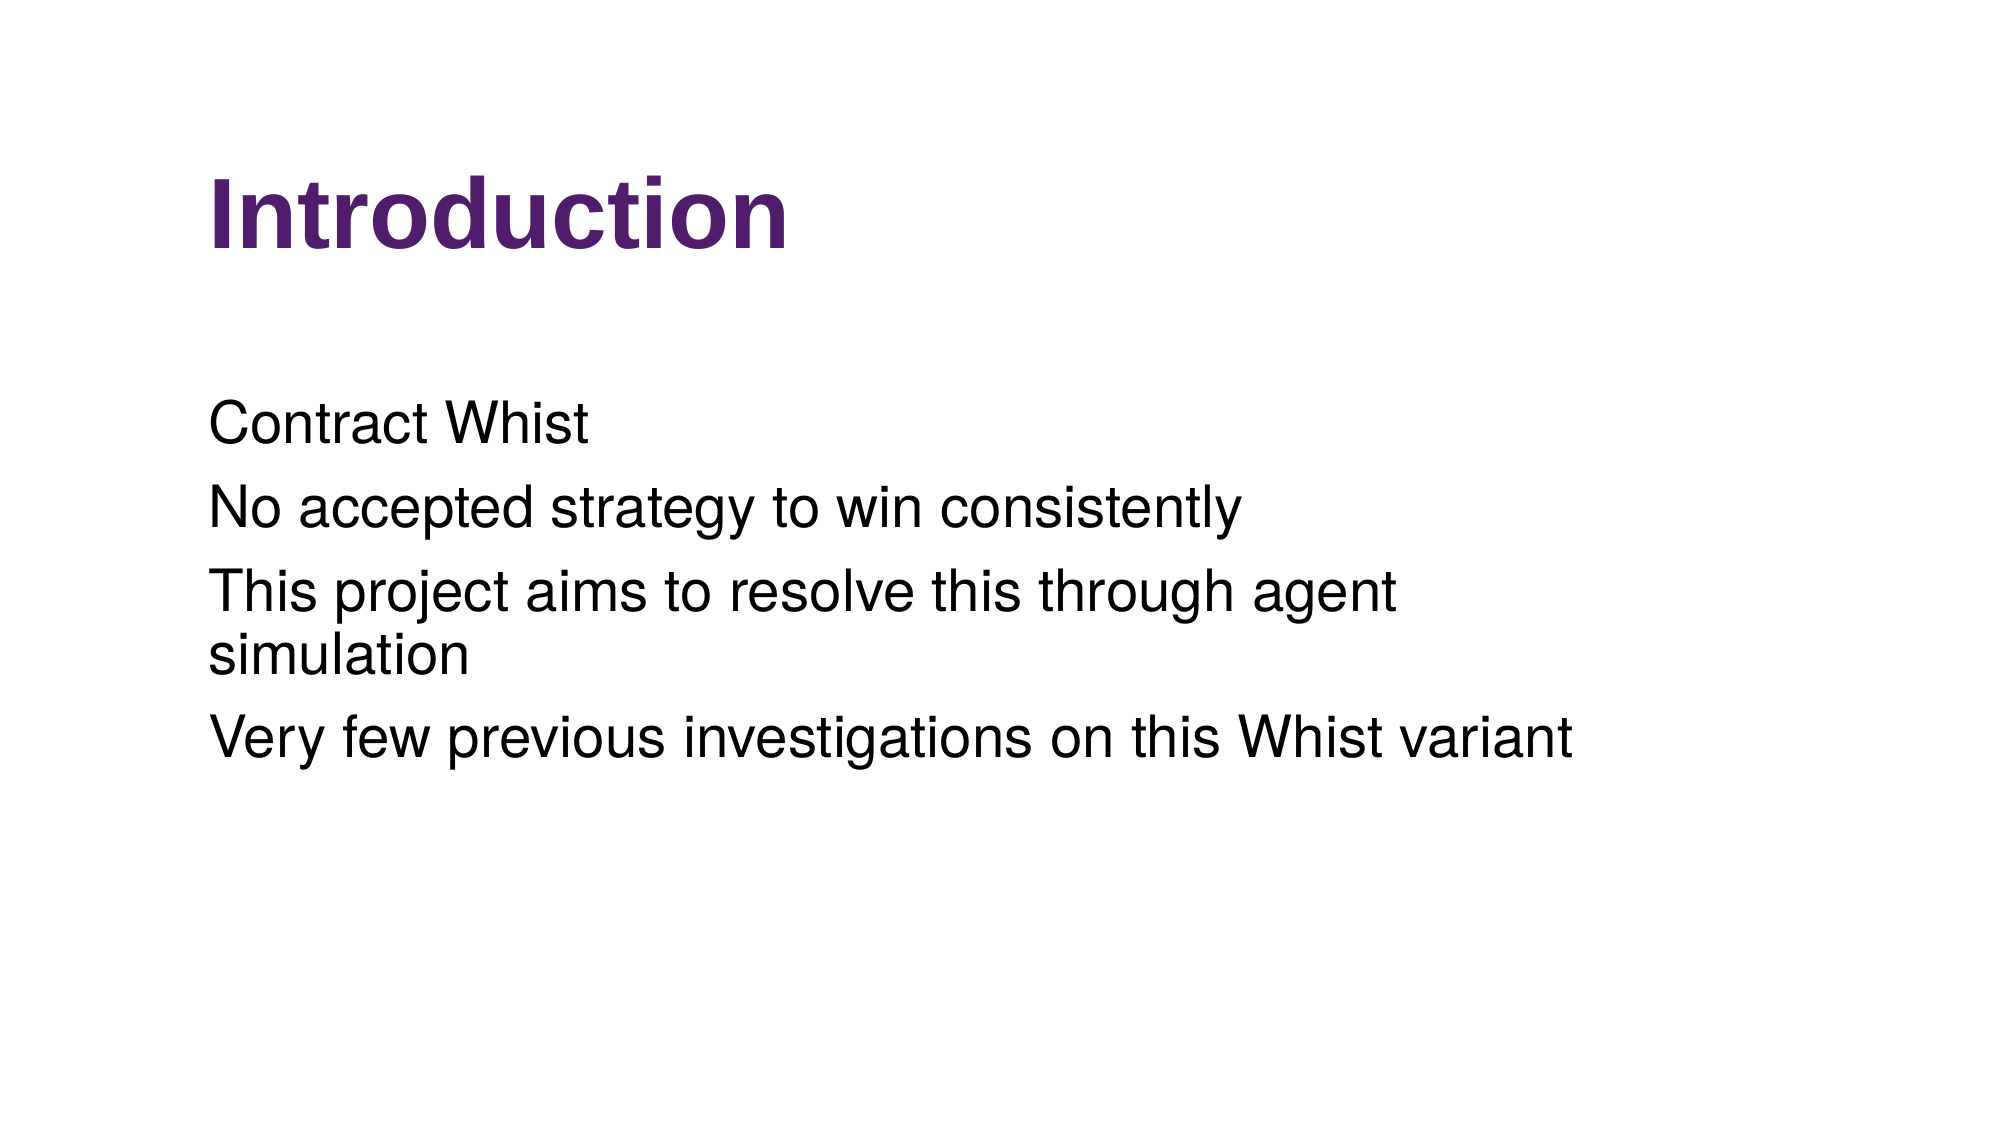

Introduction

Contract Whist
No accepted strategy to win consistently
This project aims to resolve this through agent simulation
Very few previous investigations on this Whist variant